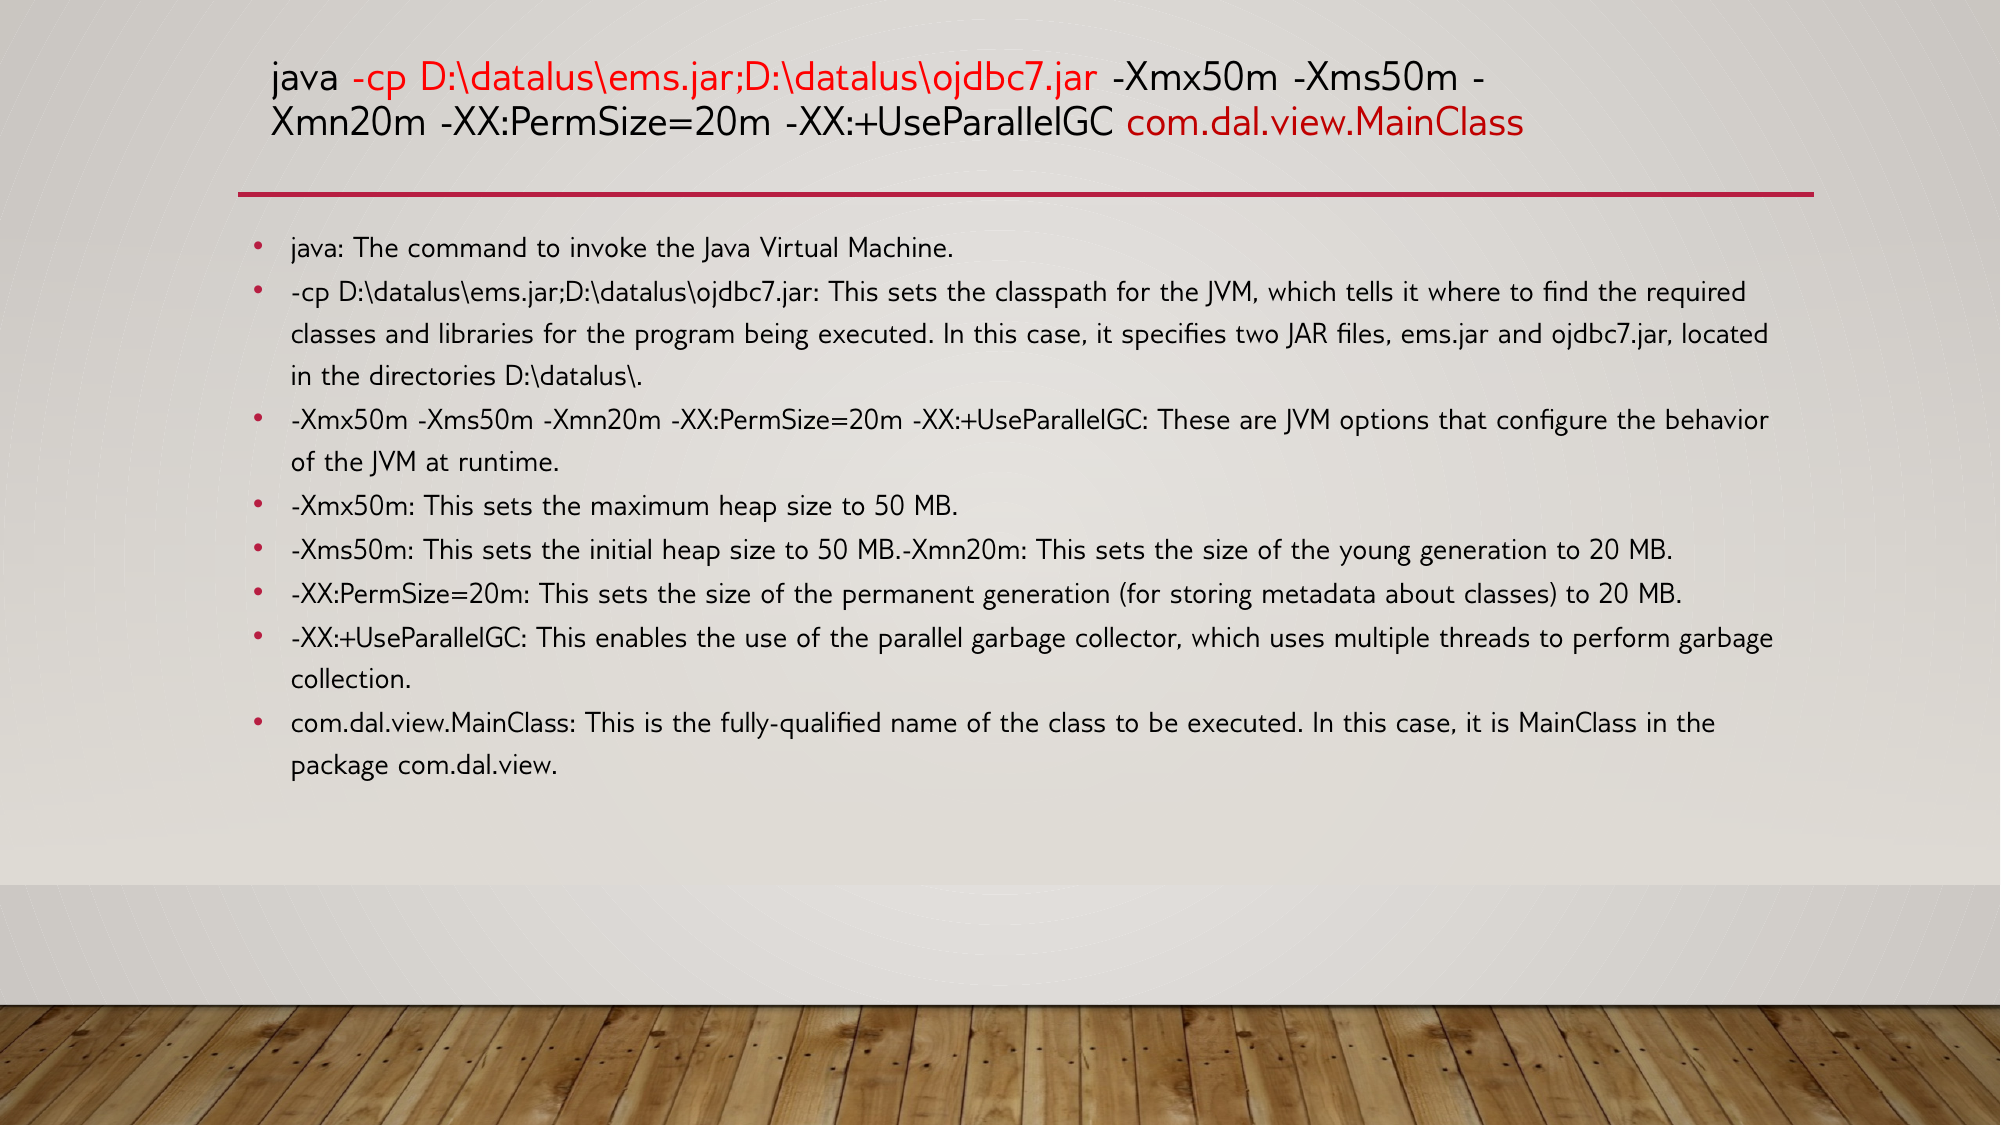

# java -cp D:\datalus\ems.jar;D:\datalus\ojdbc7.jar -Xmx50m -Xms50m -Xmn20m -XX:PermSize=20m -XX:+UseParallelGC com.dal.view.MainClass
java: The command to invoke the Java Virtual Machine.
-cp D:\datalus\ems.jar;D:\datalus\ojdbc7.jar: This sets the classpath for the JVM, which tells it where to find the required classes and libraries for the program being executed. In this case, it specifies two JAR files, ems.jar and ojdbc7.jar, located in the directories D:\datalus\.
-Xmx50m -Xms50m -Xmn20m -XX:PermSize=20m -XX:+UseParallelGC: These are JVM options that configure the behavior of the JVM at runtime.
-Xmx50m: This sets the maximum heap size to 50 MB.
-Xms50m: This sets the initial heap size to 50 MB.-Xmn20m: This sets the size of the young generation to 20 MB.
-XX:PermSize=20m: This sets the size of the permanent generation (for storing metadata about classes) to 20 MB.
-XX:+UseParallelGC: This enables the use of the parallel garbage collector, which uses multiple threads to perform garbage collection.
com.dal.view.MainClass: This is the fully-qualified name of the class to be executed. In this case, it is MainClass in the package com.dal.view.